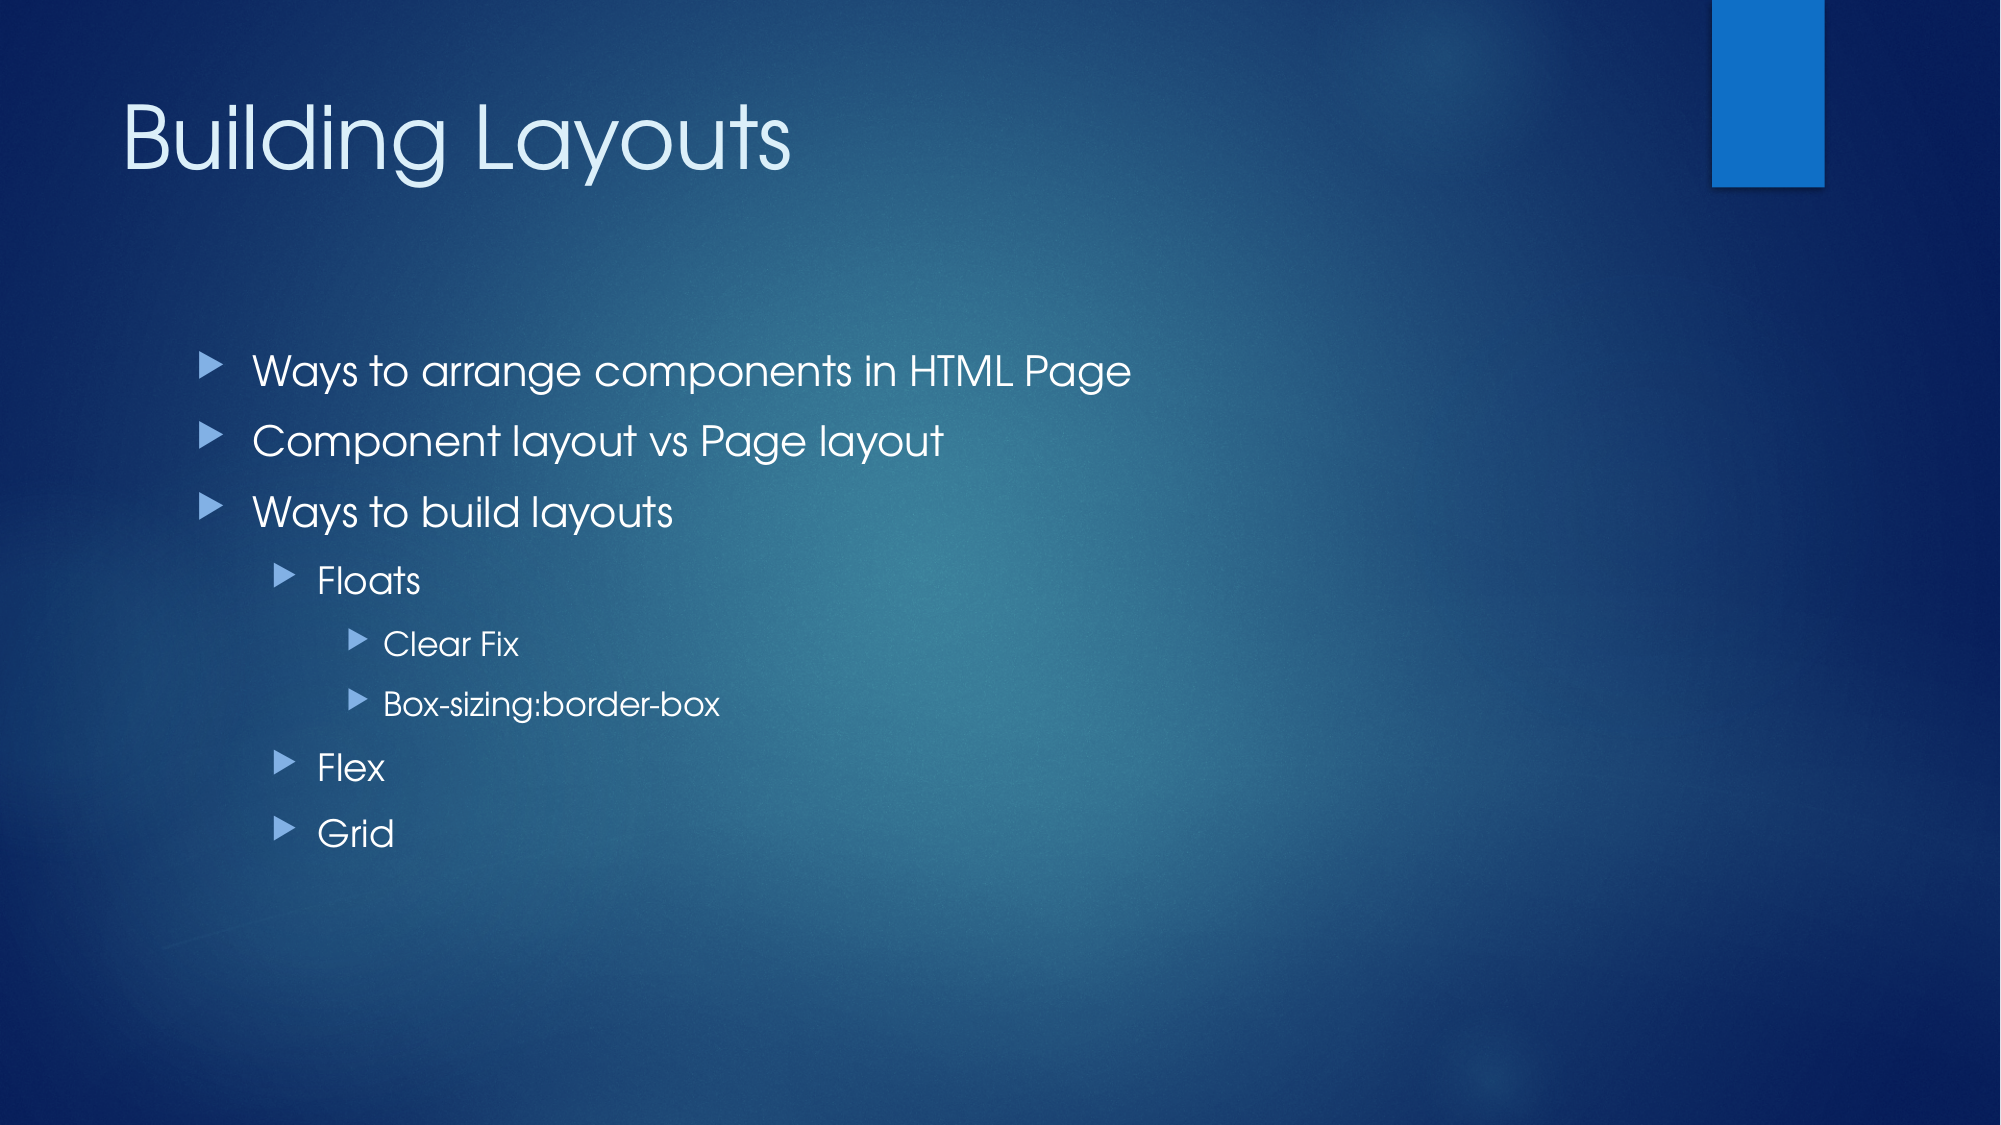

# Building Layouts
Ways to arrange components in HTML Page
Component layout vs Page layout
Ways to build layouts
Floats
Clear Fix
Box-sizing:border-box
Flex
Grid